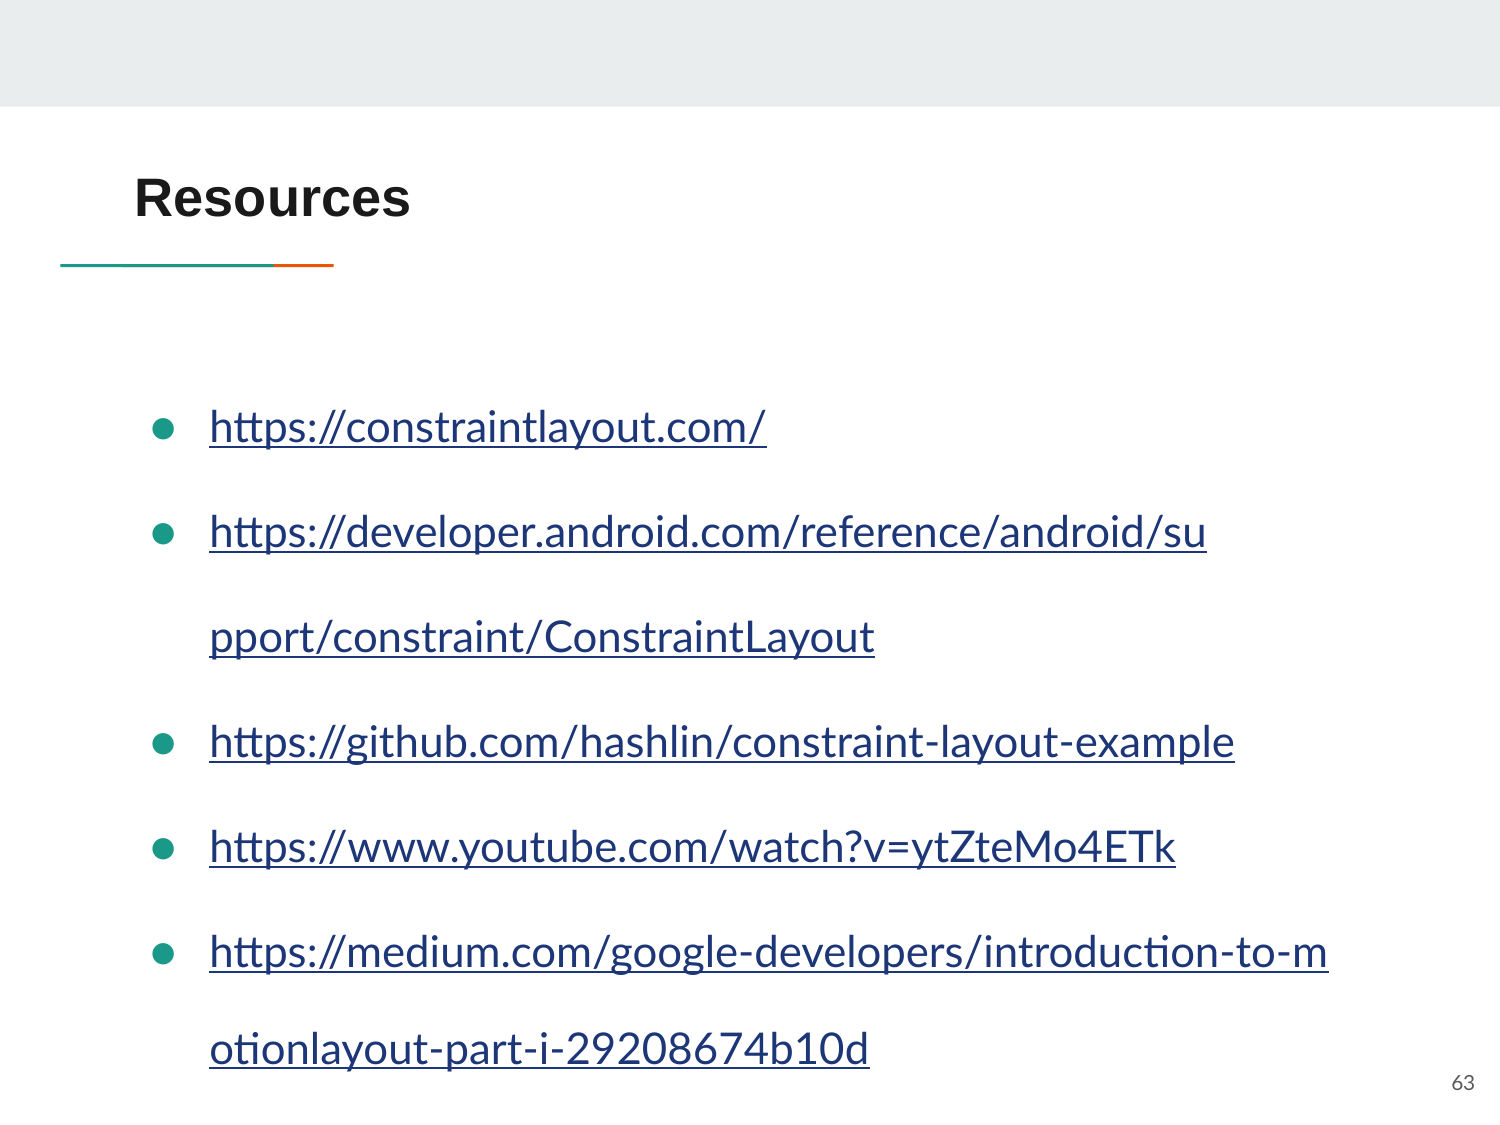

# Resources
https://constraintlayout.com/
https://developer.android.com/reference/android/support/constraint/ConstraintLayout
https://github.com/hashlin/constraint-layout-example
https://www.youtube.com/watch?v=ytZteMo4ETk
https://medium.com/google-developers/introduction-to-motionlayout-part-i-29208674b10d
63